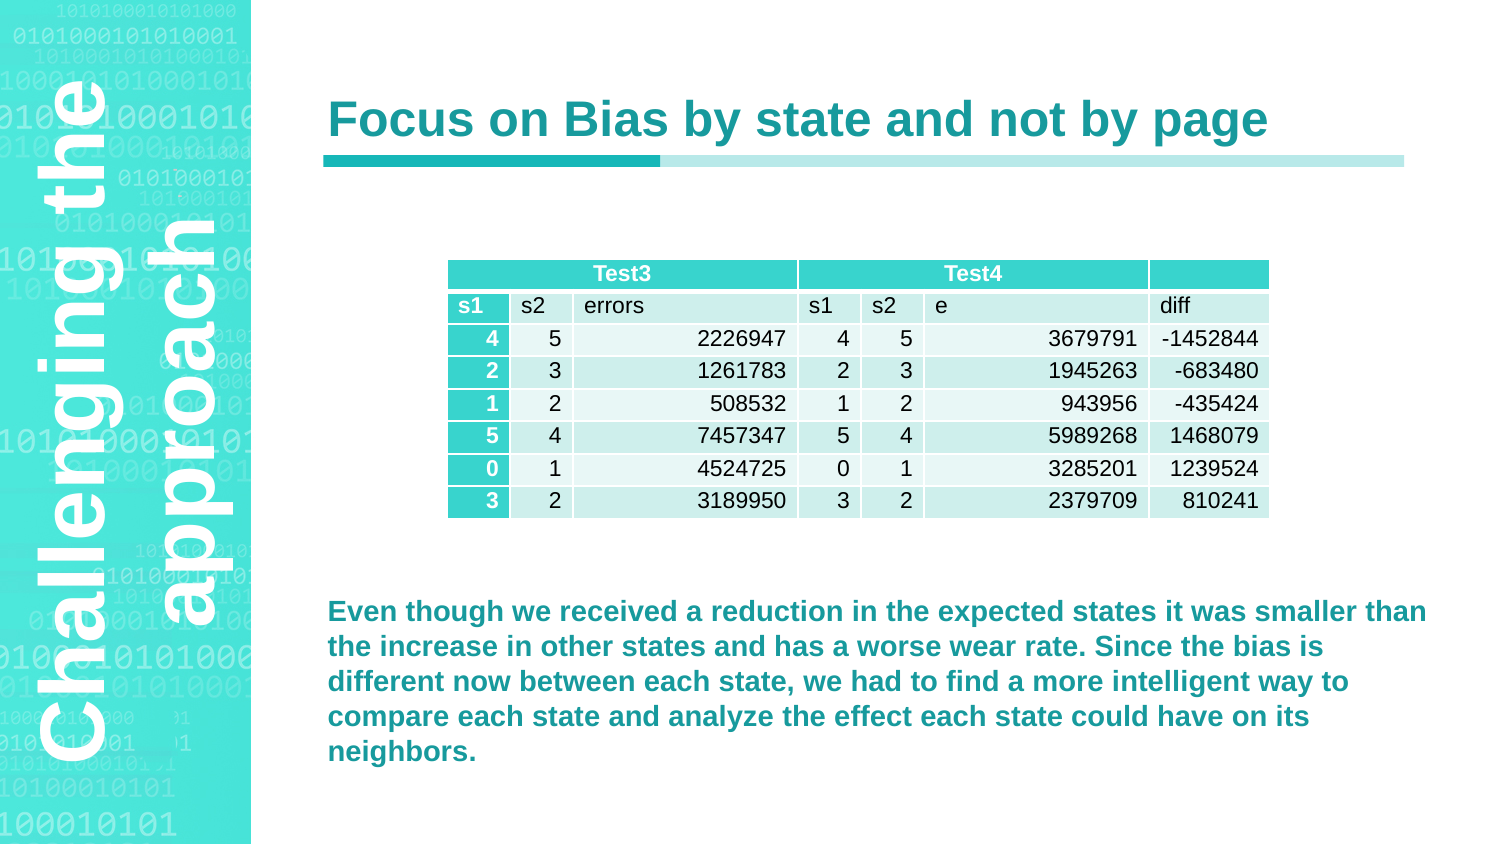

Agenda Style
Focus on Bias by state and not by page

Even though we received a reduction in the expected states it was smaller than the increase in other states and has a worse wear rate. Since the bias is different now between each state, we had to find a more intelligent way to compare each state and analyze the effect each state could have on its neighbors.

| Test3 |  |  | Test4 |  |  |  |
| --- | --- | --- | --- | --- | --- | --- |
| s1 | s2 | errors | s1 | s2 | e | diff |
| 4 | 5 | 2226947 | 4 | 5 | 3679791 | -1452844 |
| 2 | 3 | 1261783 | 2 | 3 | 1945263 | -683480 |
| 1 | 2 | 508532 | 1 | 2 | 943956 | -435424 |
| 5 | 4 | 7457347 | 5 | 4 | 5989268 | 1468079 |
| 0 | 1 | 4524725 | 0 | 1 | 3285201 | 1239524 |
| 3 | 2 | 3189950 | 3 | 2 | 2379709 | 810241 |
Challenging the approach